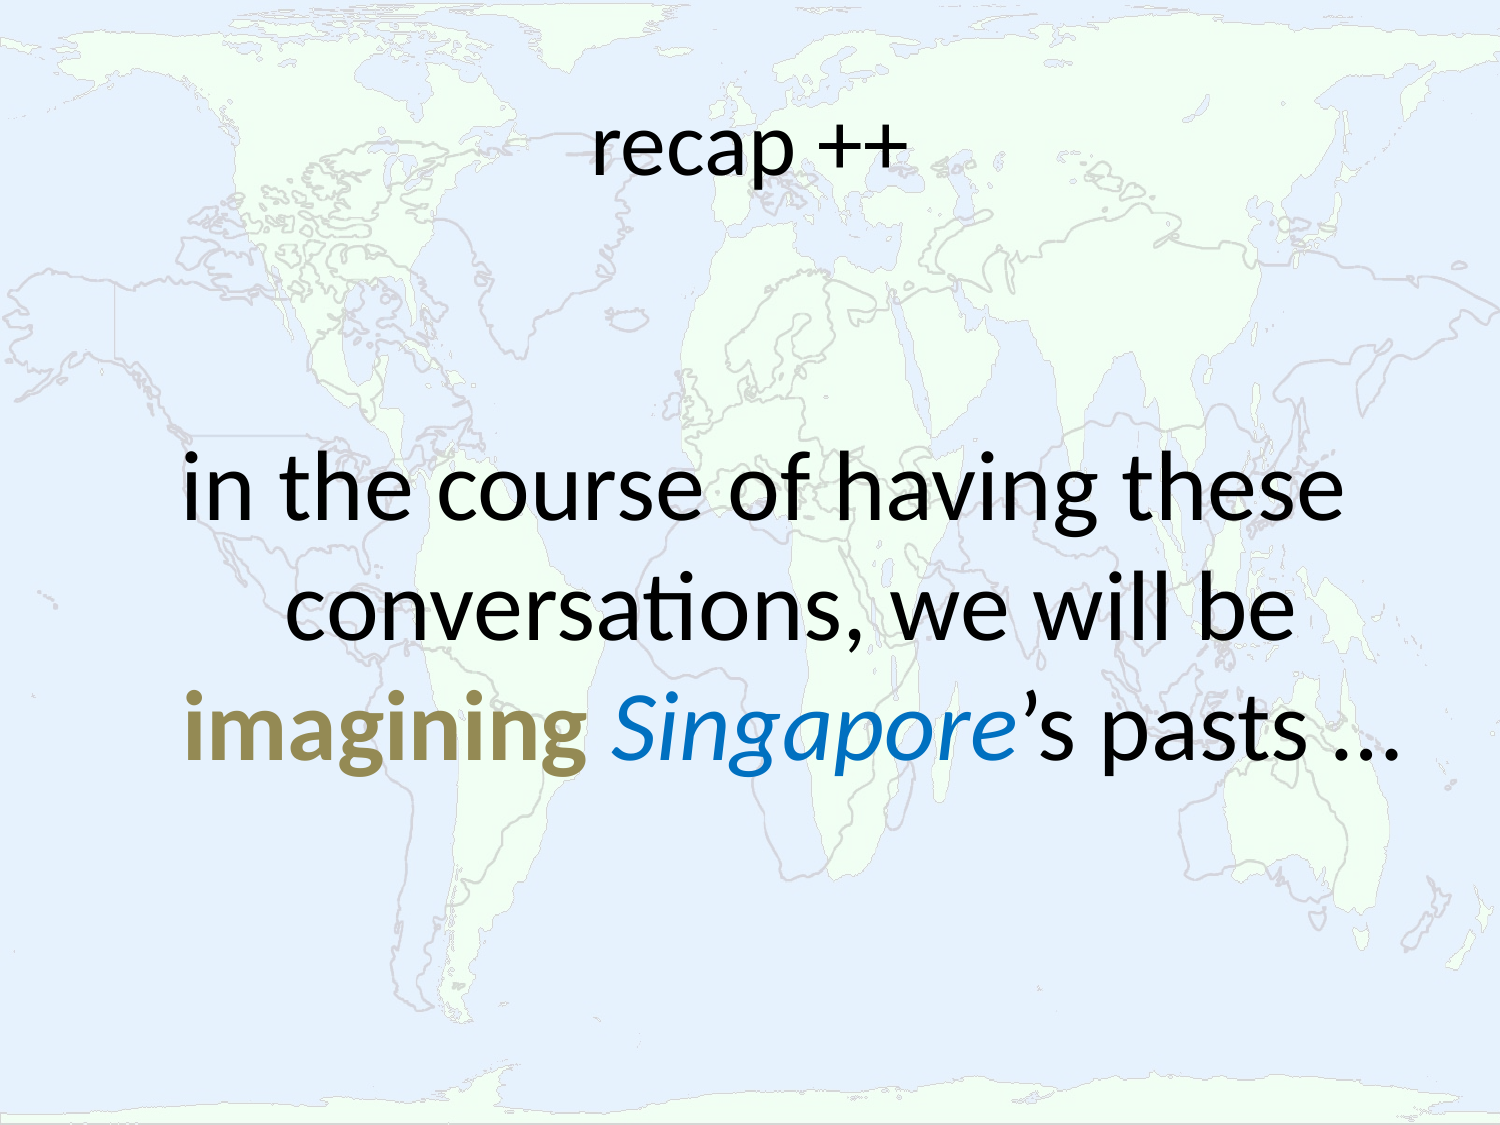

# recap ++

in the course of having these conversations, we will be imagining Singapore’s pasts …